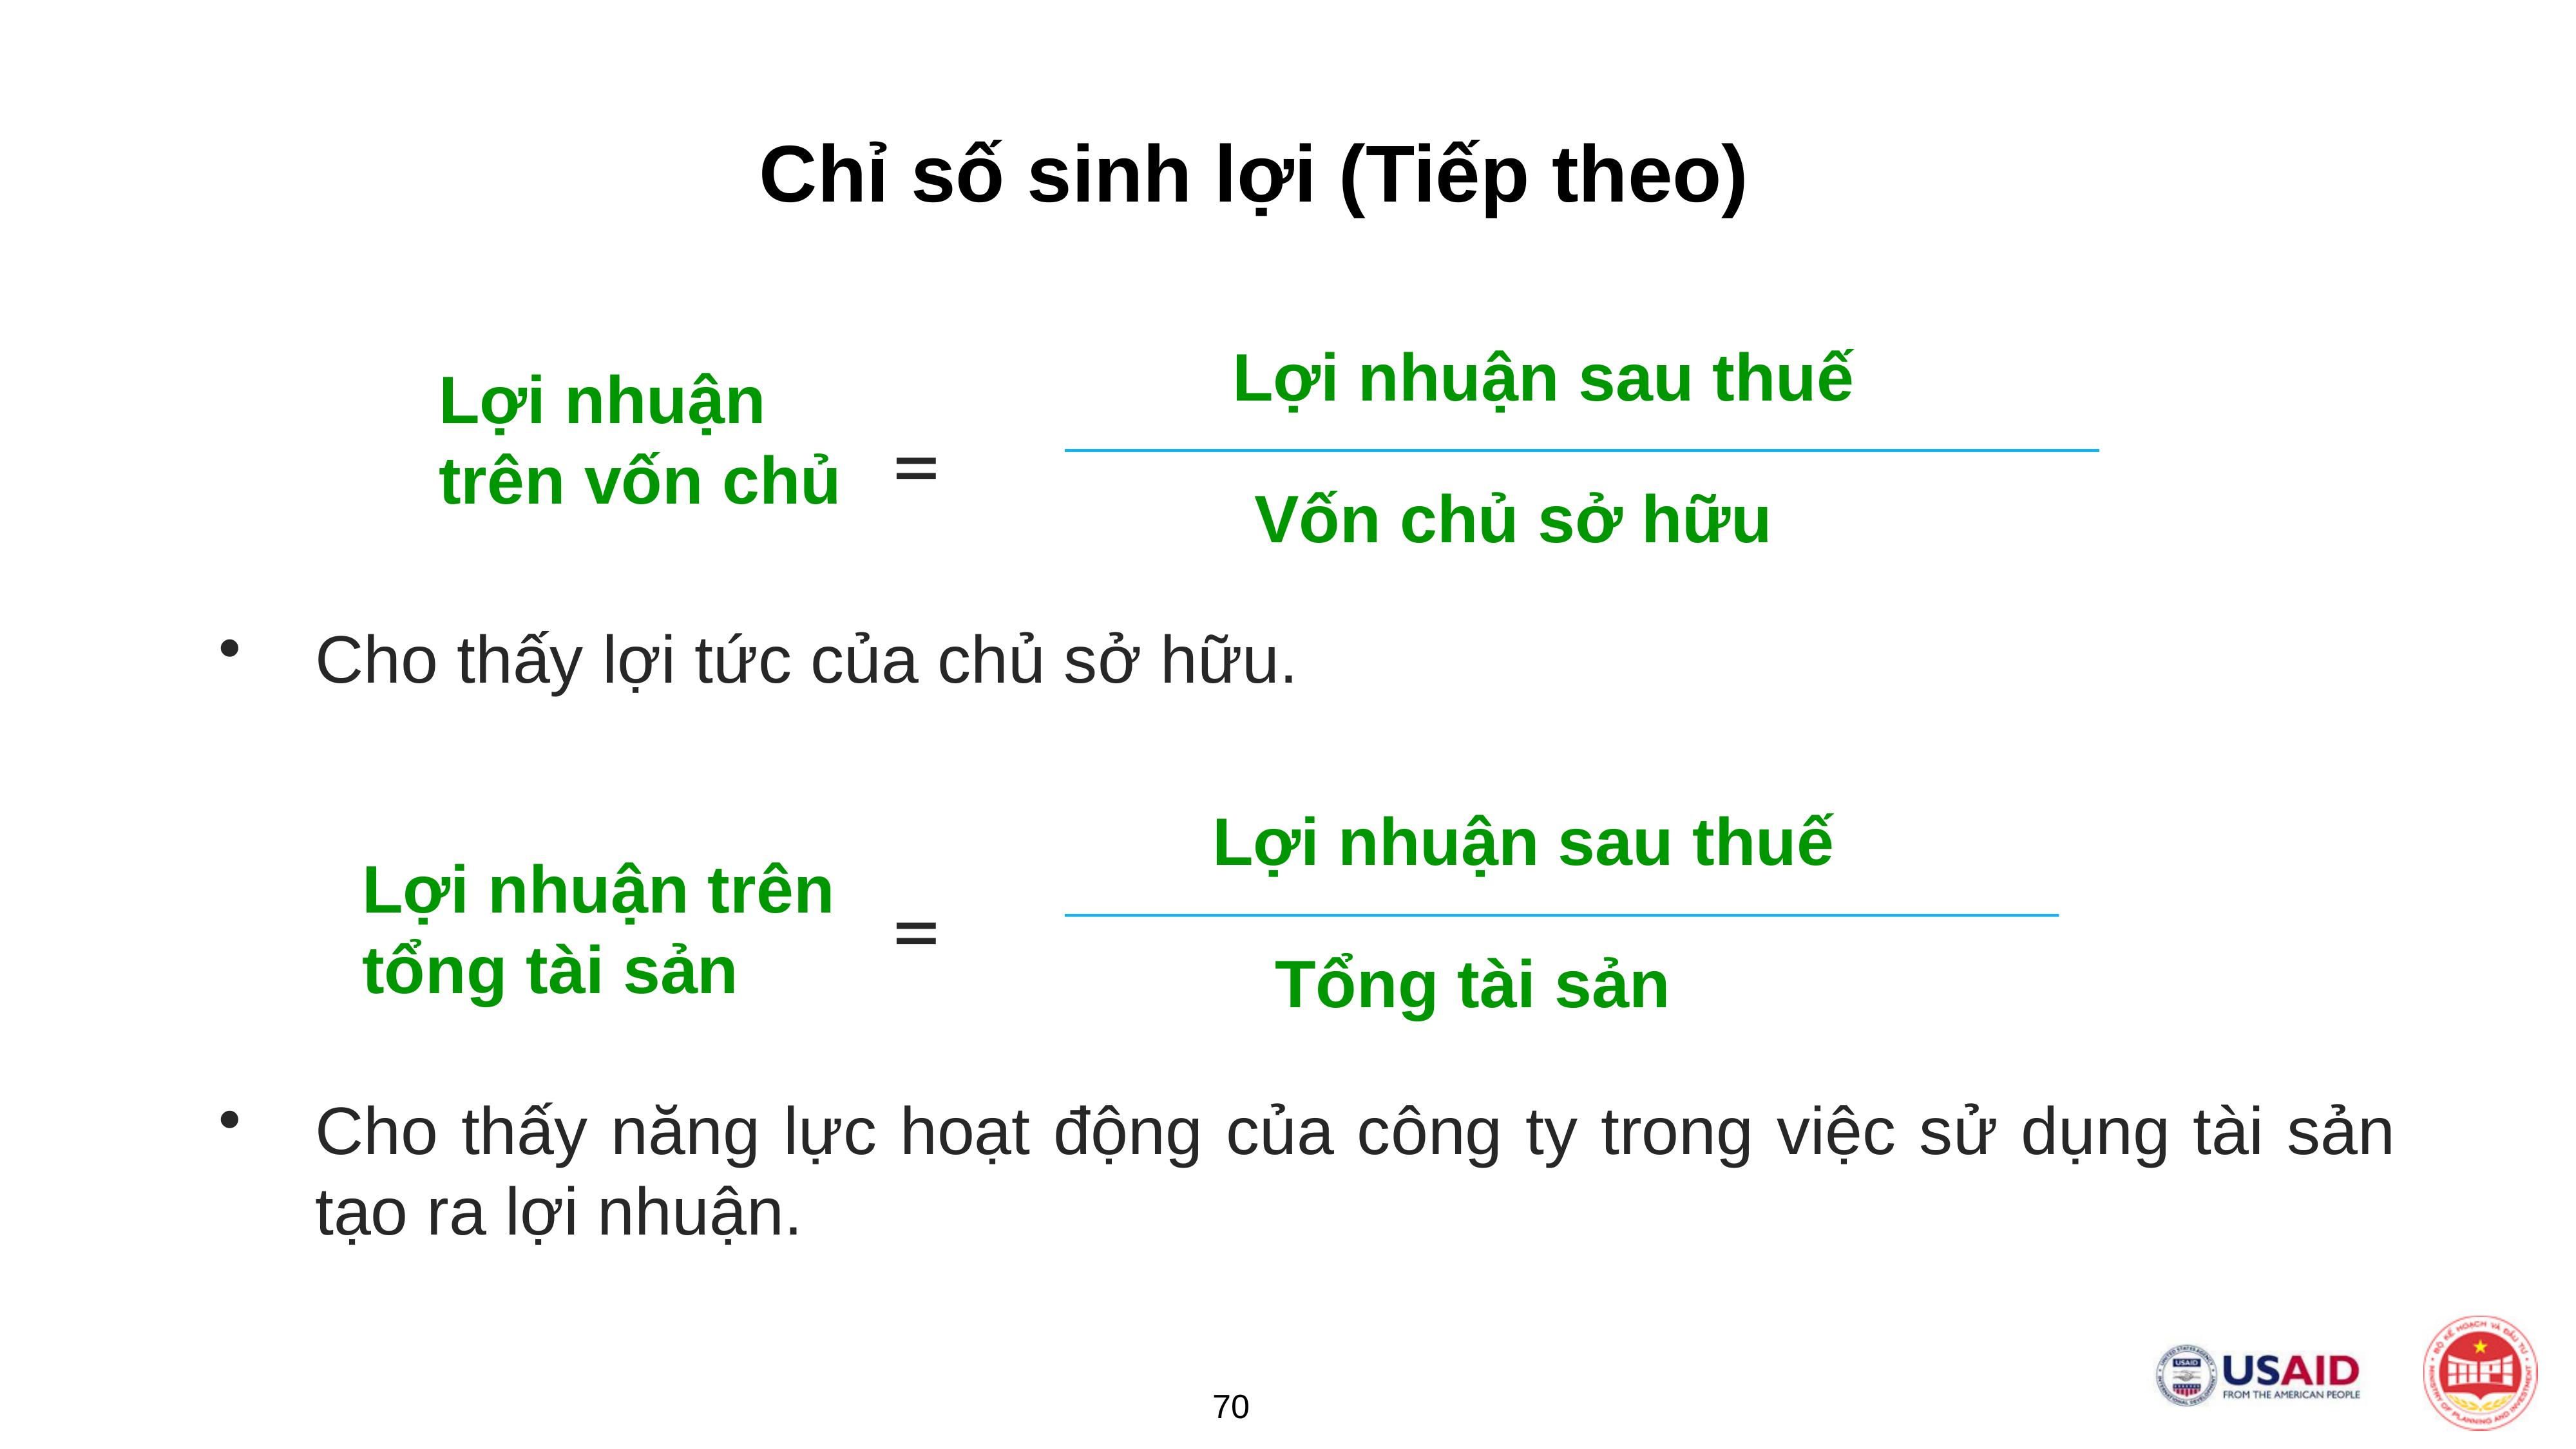

# Chỉ số sinh lợi (Tiếp theo)
Lợi nhuận sau thuế
Lợi nhuận trên vốn chủ
=

Vốn chủ sở hữu
Cho thấy lợi tức của chủ sở hữu.
Lợi nhuận sau thuế
Lợi nhuận trên tổng tài sản
=

Tổng tài sản
Cho thấy năng lực hoạt động của công ty trong việc sử dụng tài sản tạo ra lợi nhuận.